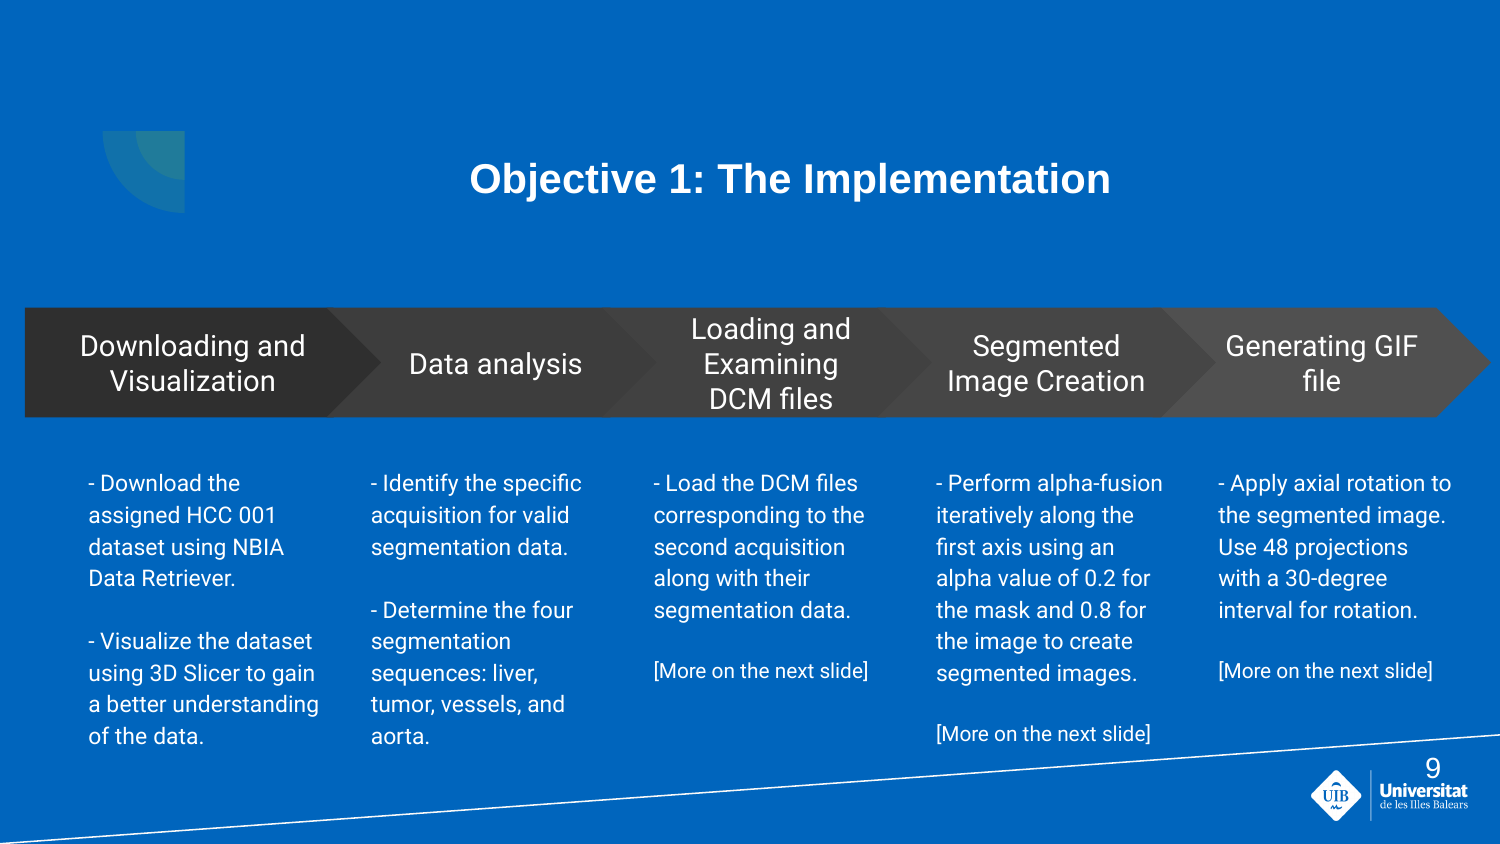

# Objective 1: The Implementation
Data analysis
- Identify the specific acquisition for valid segmentation data.

- Determine the four segmentation sequences: liver, tumor, vessels, and aorta.

Loading and Examining DCM files
- Load the DCM files corresponding to the second acquisition along with their segmentation data.

[More on the next slide]

Segmented Image Creation
- Perform alpha-fusion iteratively along the first axis using an alpha value of 0.2 for the mask and 0.8 for the image to create segmented images.

[More on the next slide]

Generating GIF file
- Apply axial rotation to the segmented image.
Use 48 projections with a 30-degree interval for rotation.

[More on the next slide]

Downloading and Visualization
- Download the assigned HCC 001 dataset using NBIA Data Retriever.

- Visualize the dataset using 3D Slicer to gain a better understanding of the data.

9